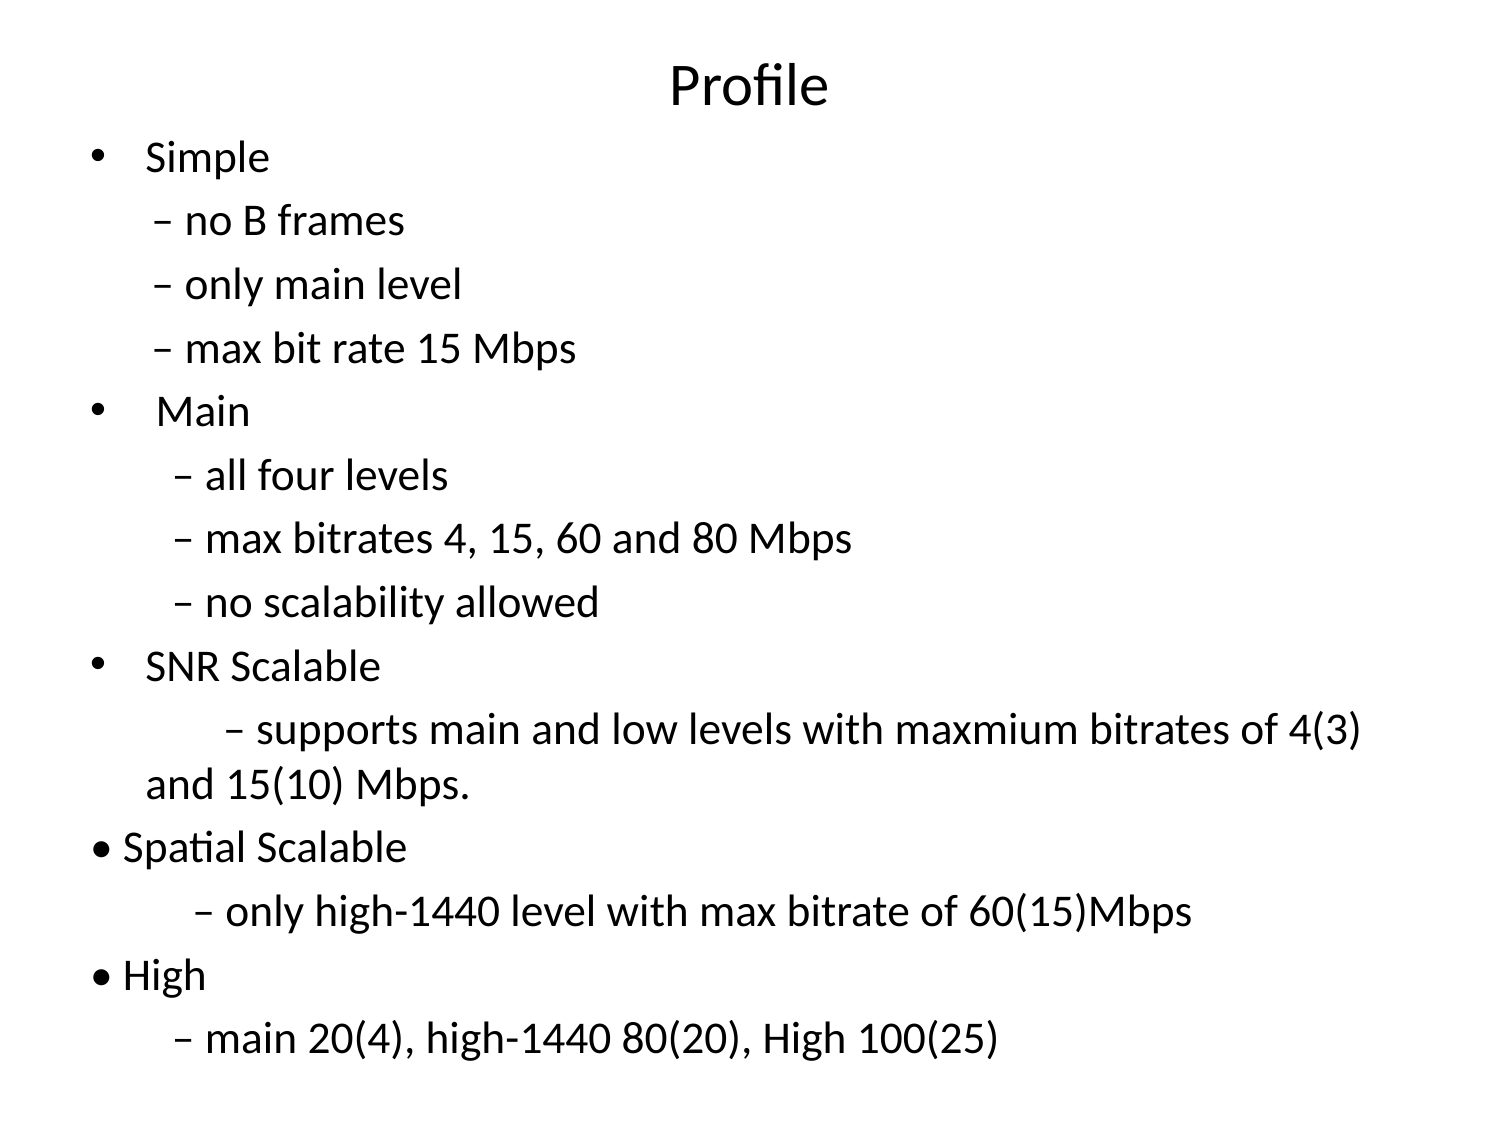

Profile
Simple
      – no B frames
      – only main level
      – max bit rate 15 Mbps
 Main
        – all four levels
        – max bitrates 4, 15, 60 and 80 Mbps
        – no scalability allowed
SNR Scalable
             – supports main and low levels with maxmium bitrates of 4(3) and 15(10) Mbps.
• Spatial Scalable
          – only high-1440 level with max bitrate of 60(15)Mbps
• High
        – main 20(4), high-1440 80(20), High 100(25)